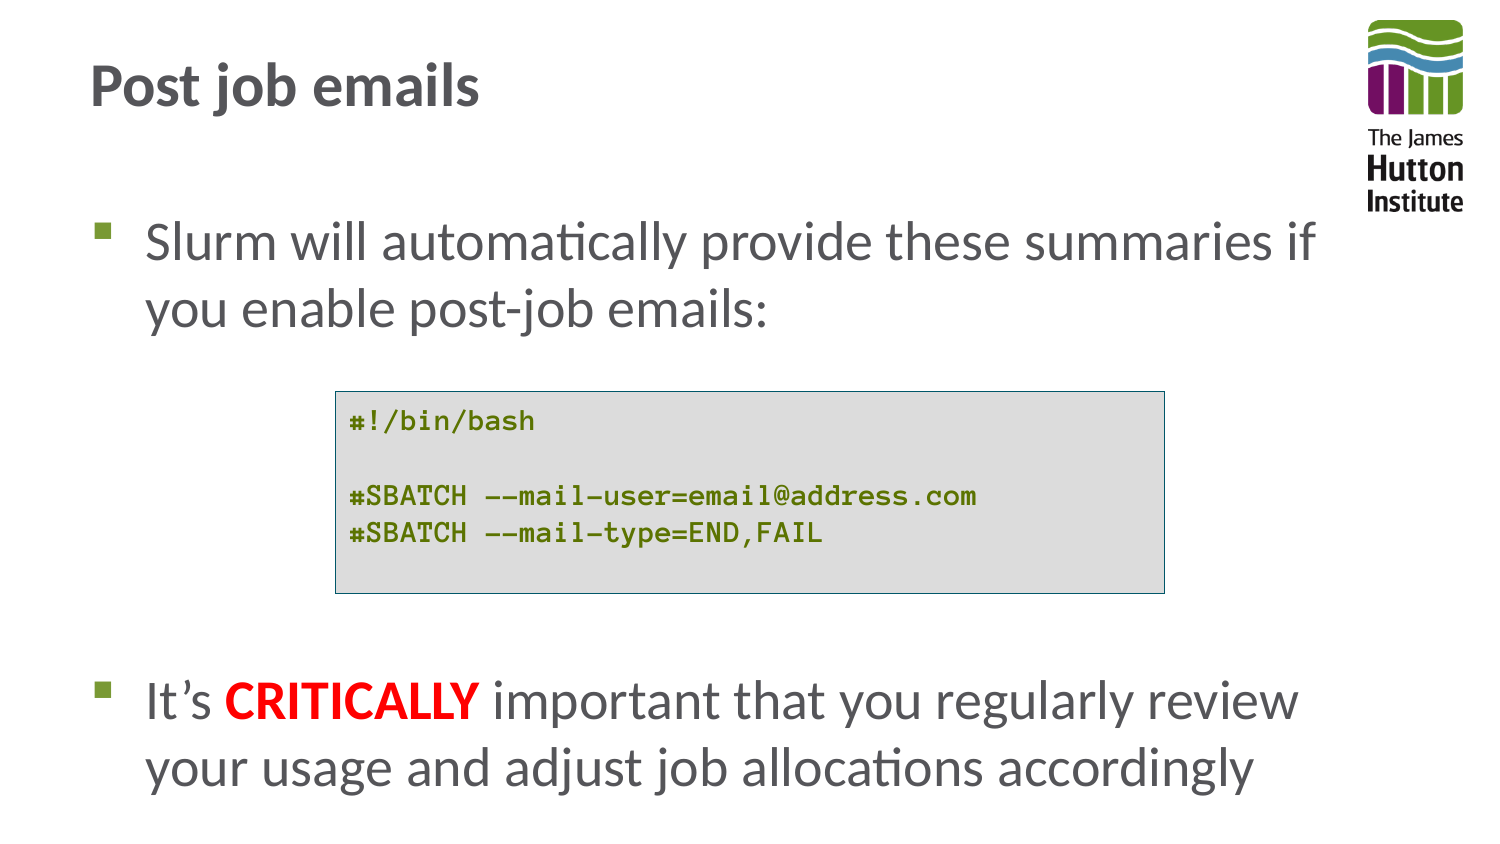

# Post job emails
Slurm will automatically provide these summaries if you enable post-job emails:

It’s CRITICALLY important that you regularly review your usage and adjust job allocations accordingly
#!/bin/bash

#SBATCH --mail-user=email@address.com
#SBATCH --mail-type=END,FAIL